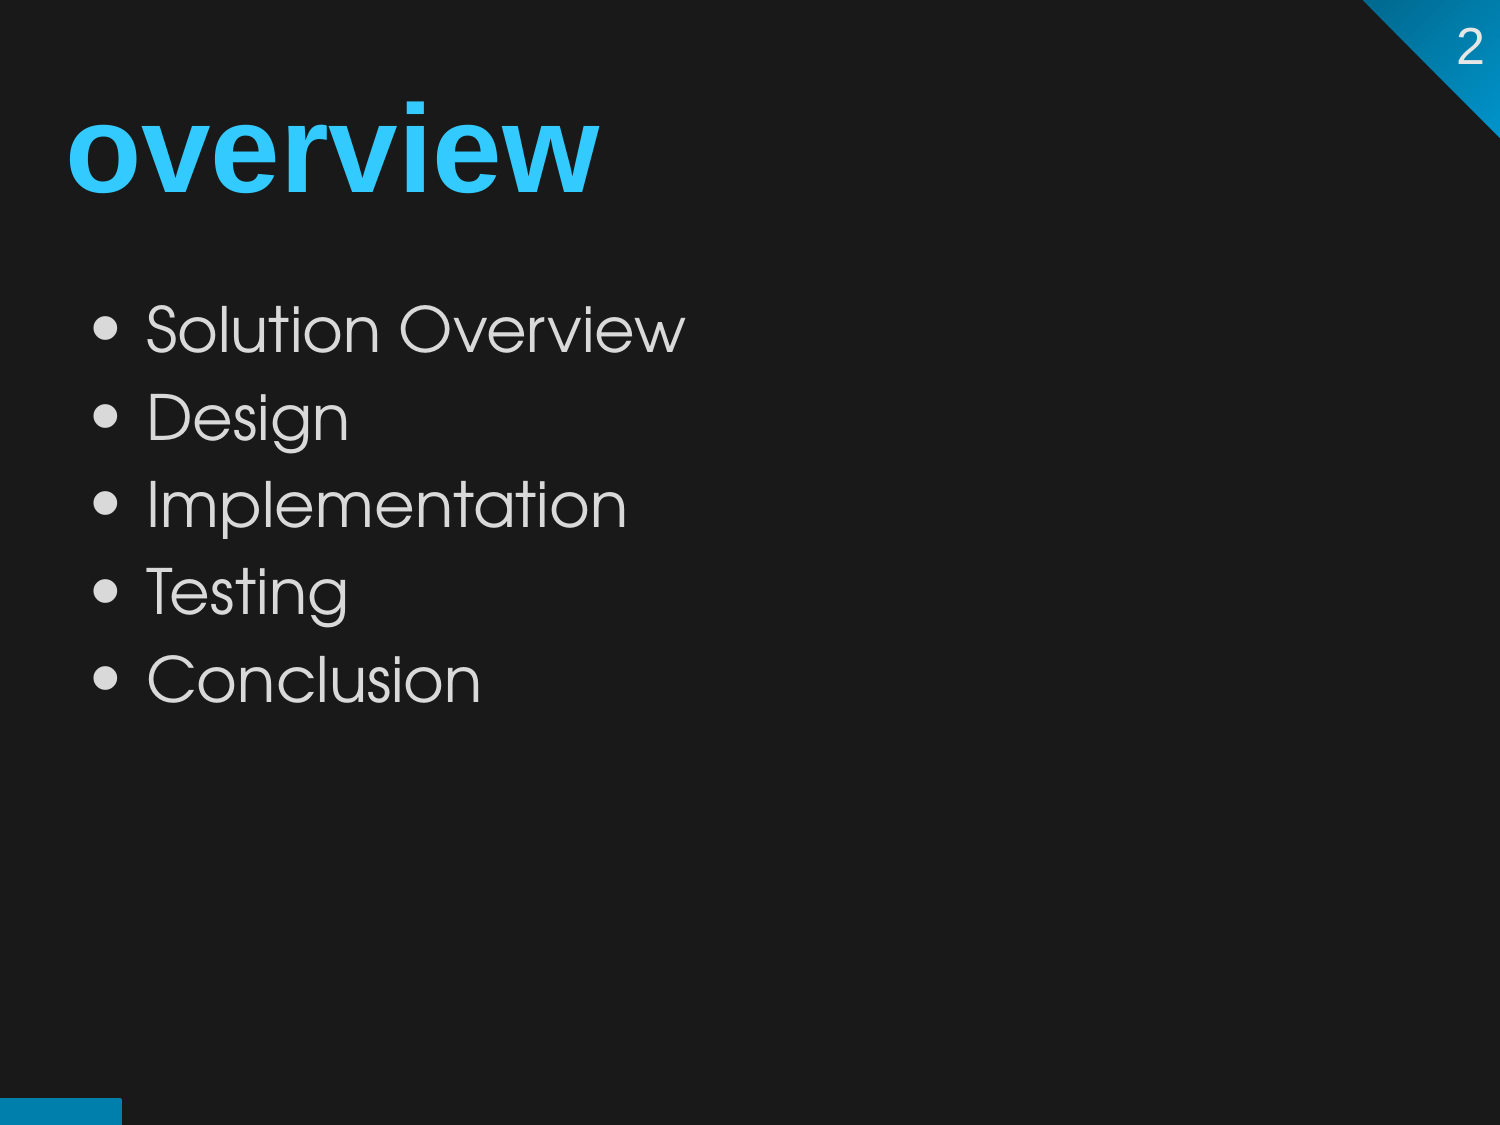

2
# overview
Solution Overview
Design
Implementation
Testing
Conclusion